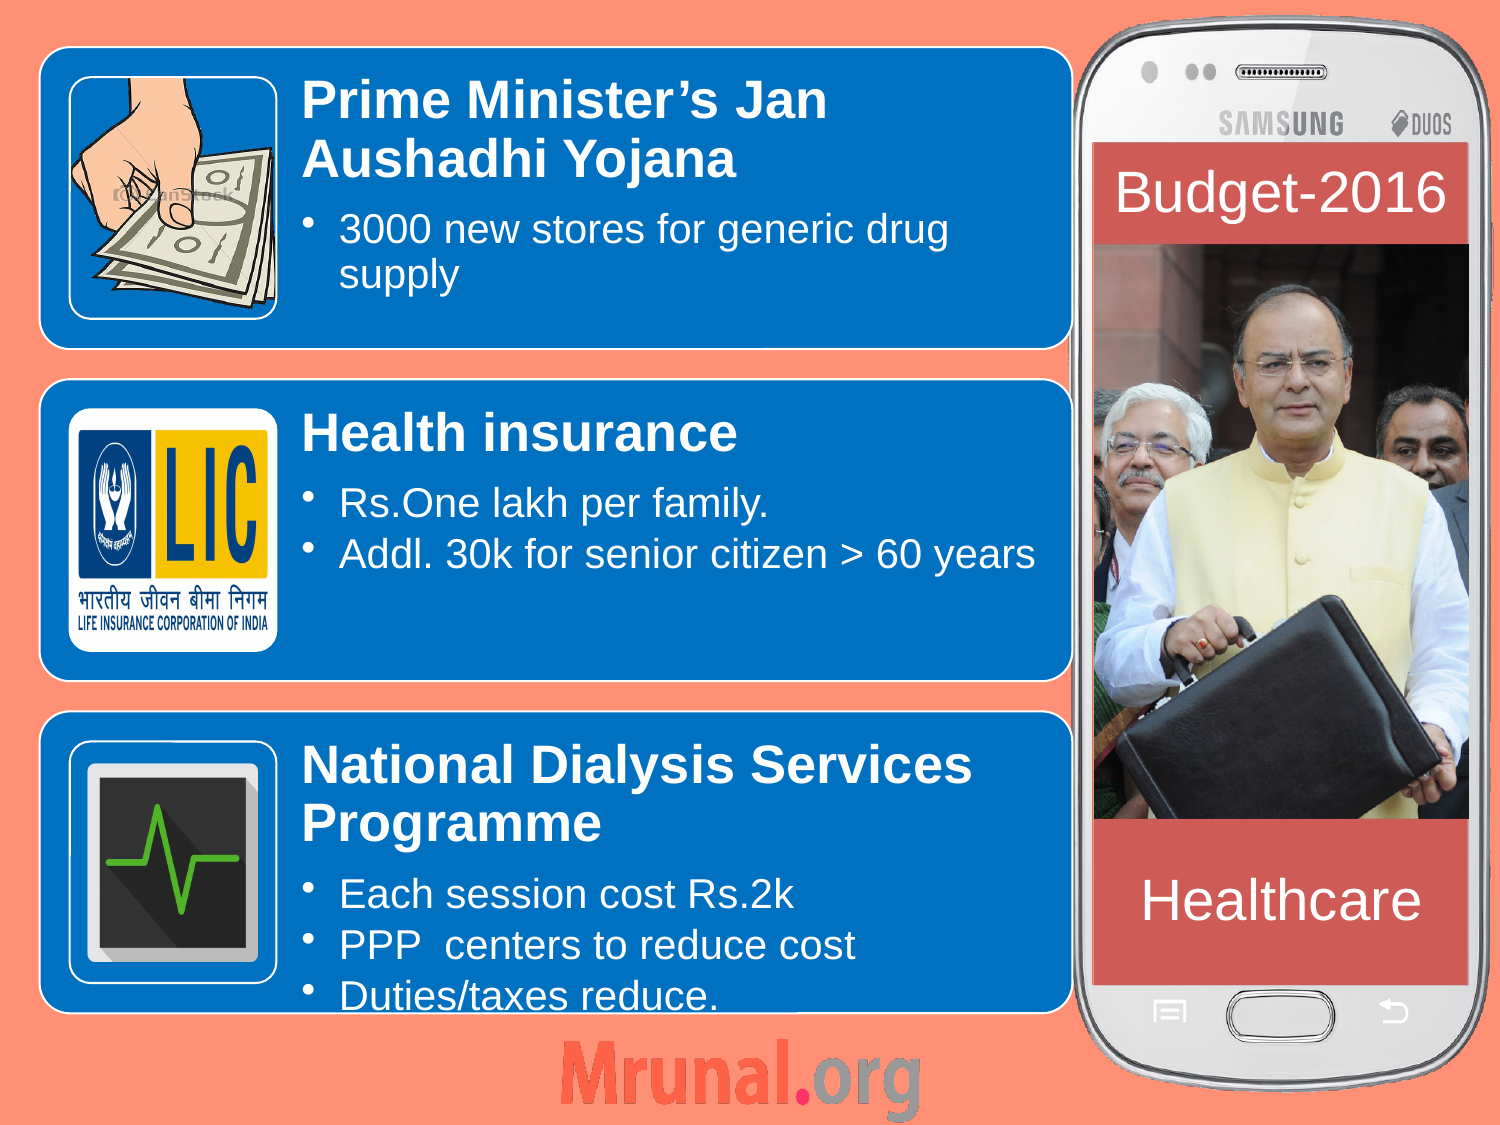

Prime Minister’s Jan Aushadhi Yojana
3000 new stores for generic drug supply
Health insurance
Rs.One lakh per family.
Addl. 30k for senior citizen > 60 years
National Dialysis Services Programme
Each session cost Rs.2k
PPP  centers to reduce cost
Duties/taxes reduce.
Budget-2016
# Healthcare